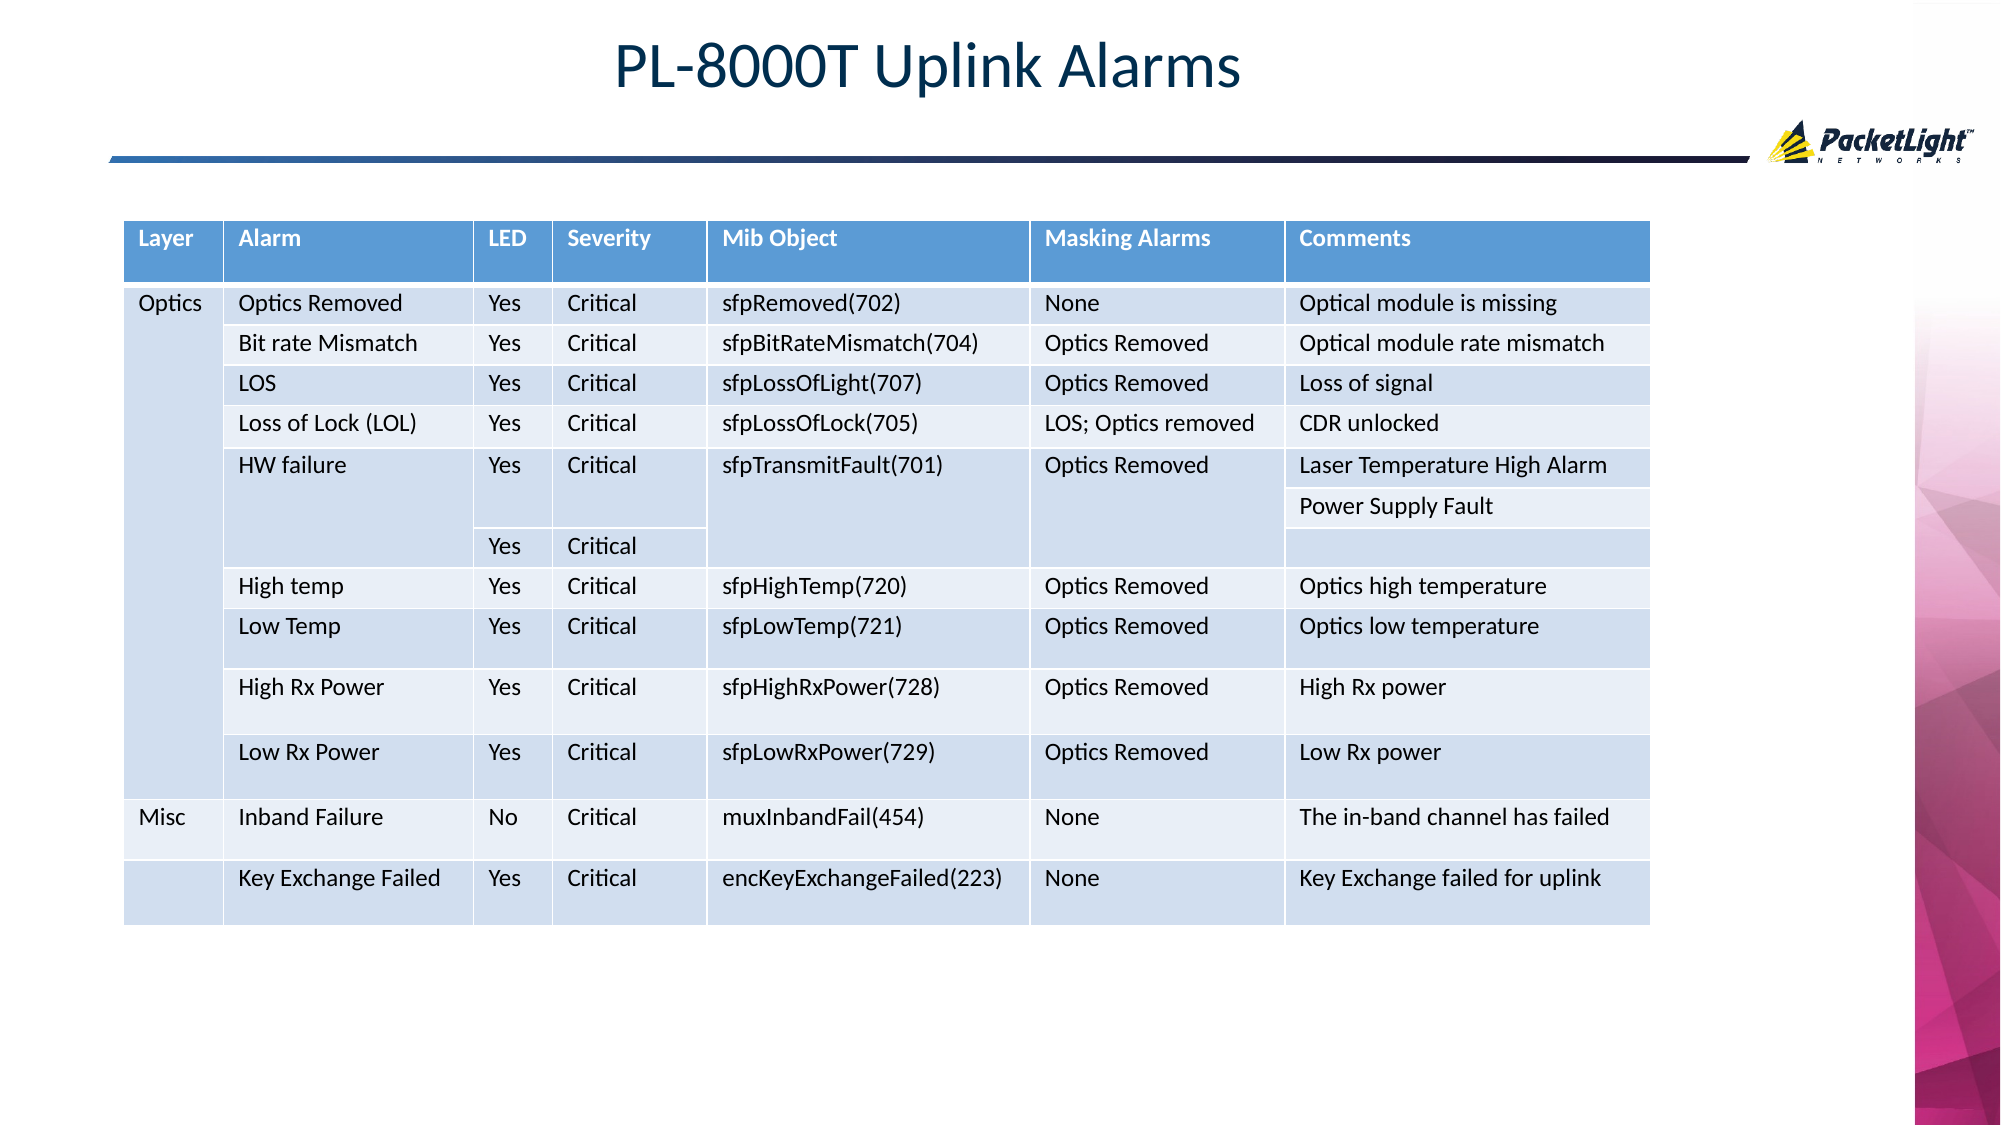

# PL-8000T Uplink Alarms
| Layer | Alarm | LED | Severity | Mib Object | Masking Alarms | Comments |
| --- | --- | --- | --- | --- | --- | --- |
| Optics | Optics Removed | Yes | Critical | sfpRemoved(702) | None | Optical module is missing |
|  | Bit rate Mismatch | Yes | Critical | sfpBitRateMismatch(704) | Optics Removed | Optical module rate mismatch |
|  | LOS | Yes | Critical | sfpLossOfLight(707) | Optics Removed | Loss of signal |
|  | Loss of Lock (LOL) | Yes | Critical | sfpLossOfLock(705) | LOS; Optics removed | CDR unlocked |
|  | HW failure | Yes | Critical | sfpTransmitFault(701) | Optics Removed | Laser Temperature High Alarm |
|  |  |  |  |  |  | Power Supply Fault |
|  |  | Yes | Critical |  |  |  |
|  | High temp | Yes | Critical | sfpHighTemp(720) | Optics Removed | Optics high temperature |
|  | Low Temp | Yes | Critical | sfpLowTemp(721) | Optics Removed | Optics low temperature |
|  | High Rx Power | Yes | Critical | sfpHighRxPower(728) | Optics Removed | High Rx power |
|  | Low Rx Power | Yes | Critical | sfpLowRxPower(729) | Optics Removed | Low Rx power |
| Misc | Inband Failure | No | Critical | muxInbandFail(454) | None | The in-band channel has failed |
|  | Key Exchange Failed | Yes | Critical | encKeyExchangeFailed(223) | None | Key Exchange failed for uplink |